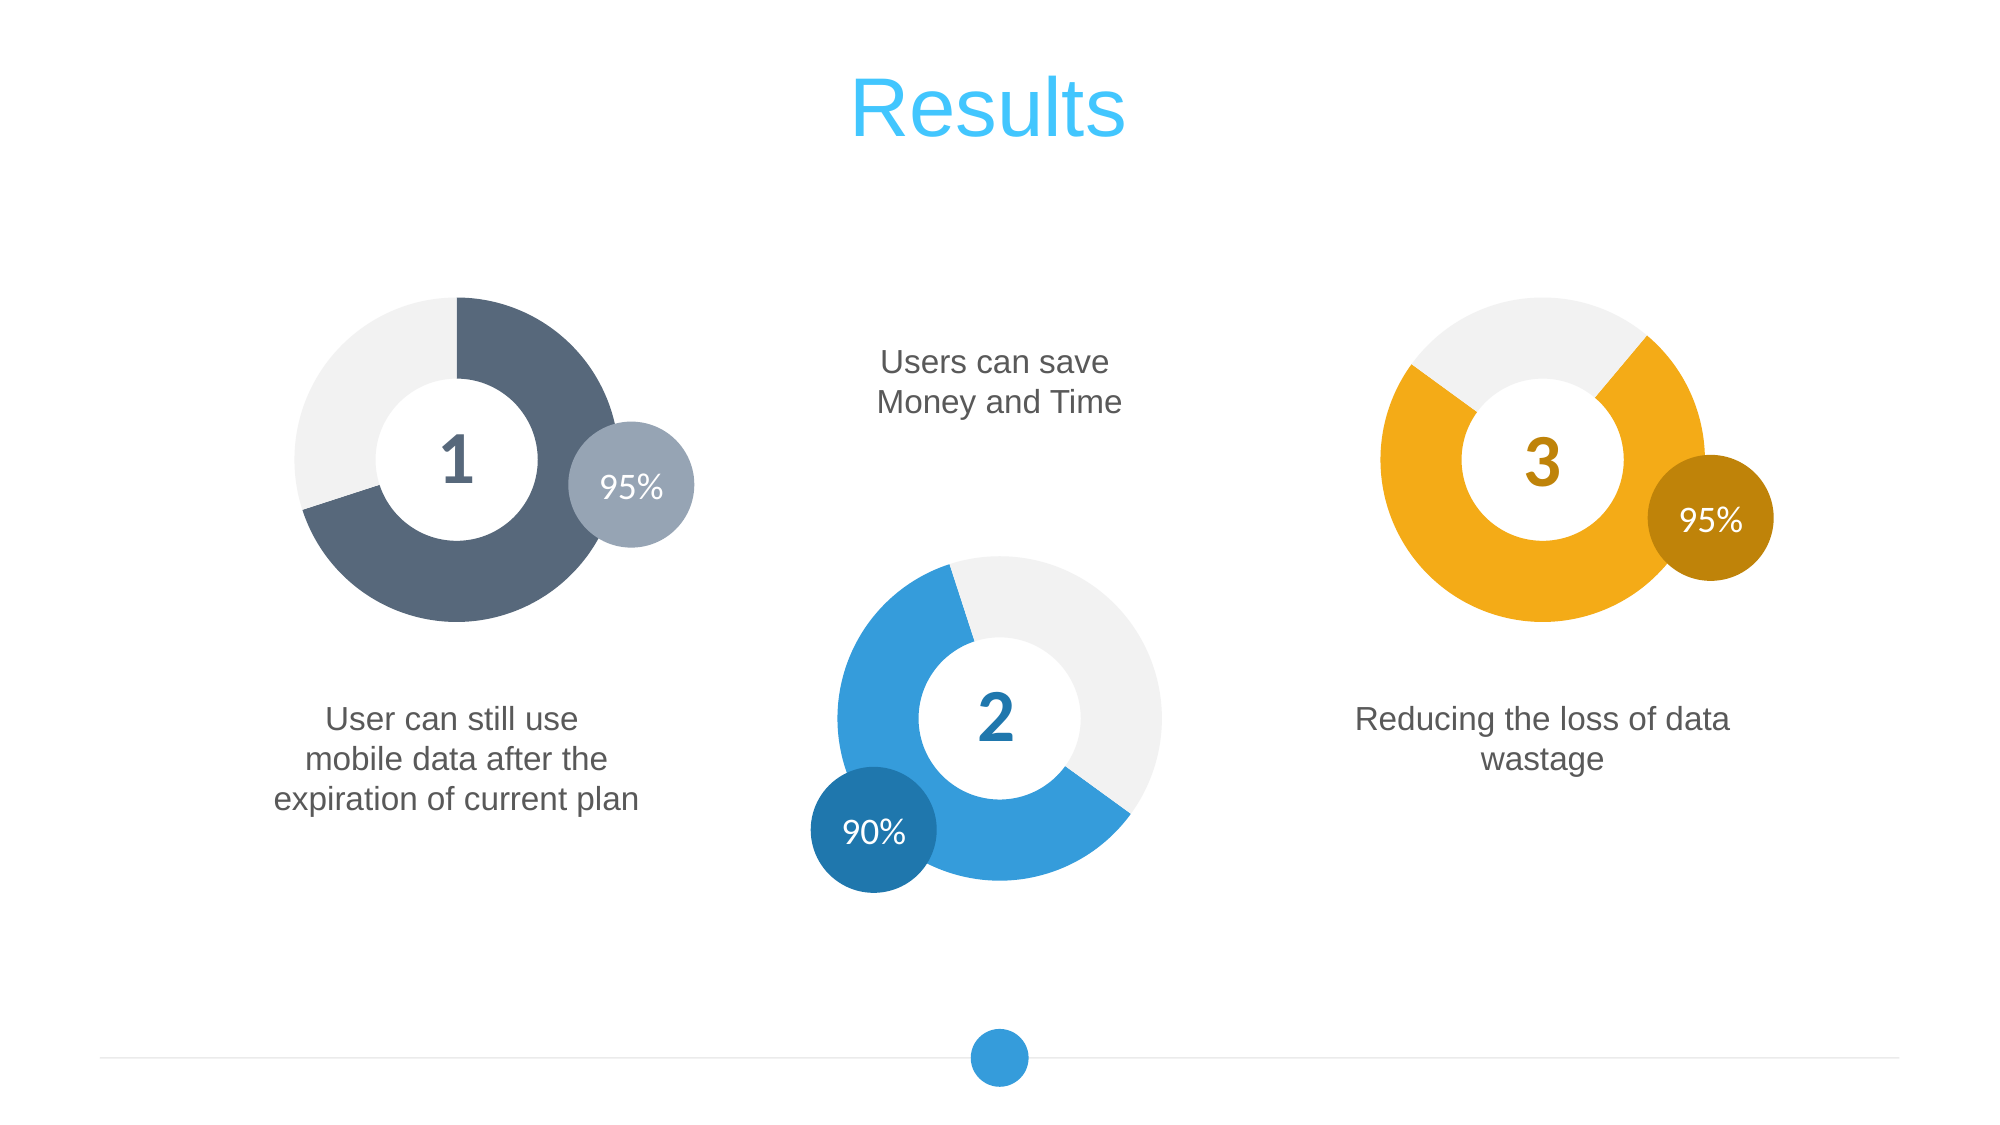

# Results

### Chart

| Category | Sales |
|---|---|
| 1st Qtr | 7.0 |
| 2nd Qtr | 3.0 |

### Chart

| Category | Sales |
|---|---|
| 1st Qtr | 8.5 |
| 2nd Qtr | 3.0 |
Users can save
Money and Time
1
3
95%
95%

### Chart

| Category | Sales |
|---|---|
| 1st Qtr | 6.0 |
| 2nd Qtr | 4.0 |
2
User can still use
mobile data after the expiration of current plan
Reducing the loss of data wastage
90%
12